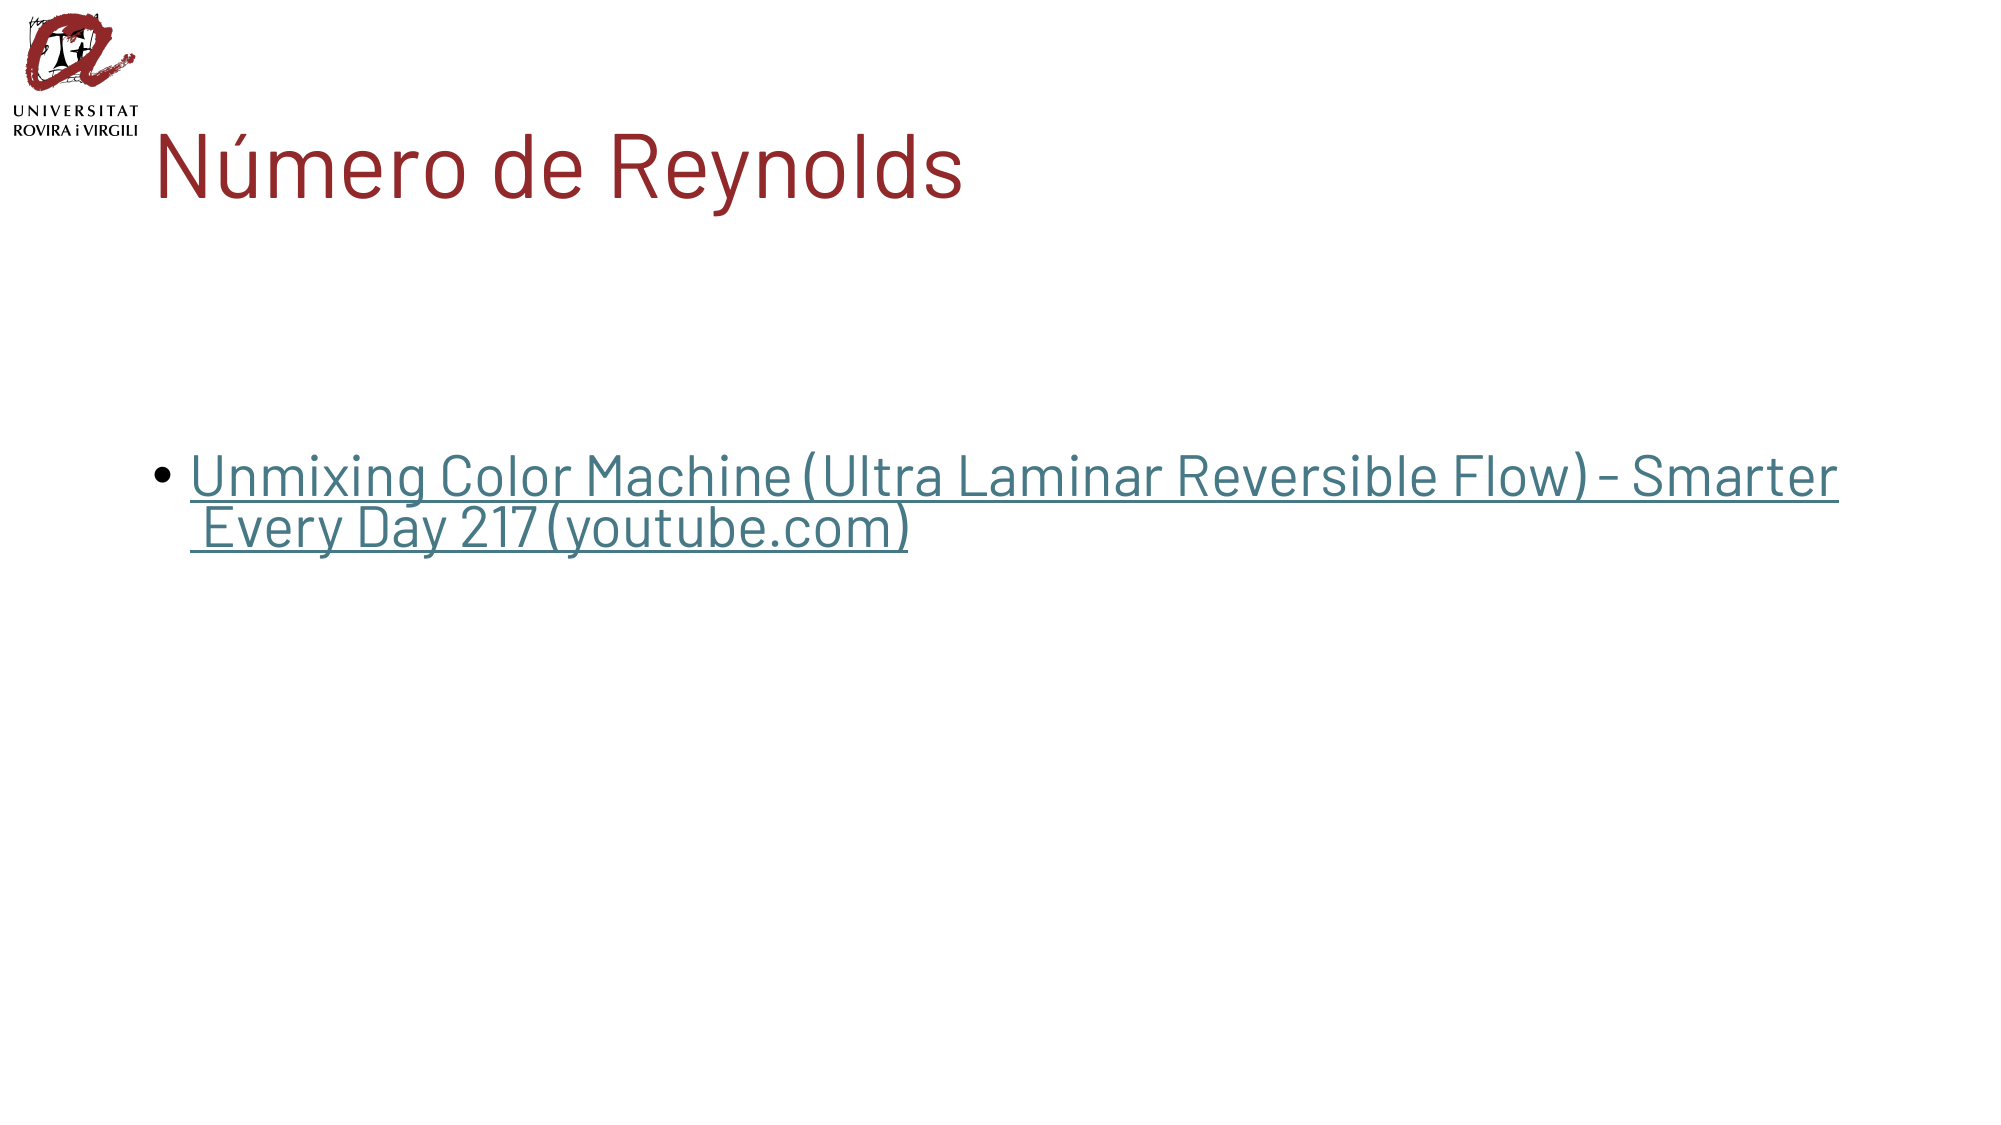

# Número de Reynolds

Unmixing Color Machine (Ultra Laminar Reversible Flow) - Smarter Every Day 217 (youtube.com)